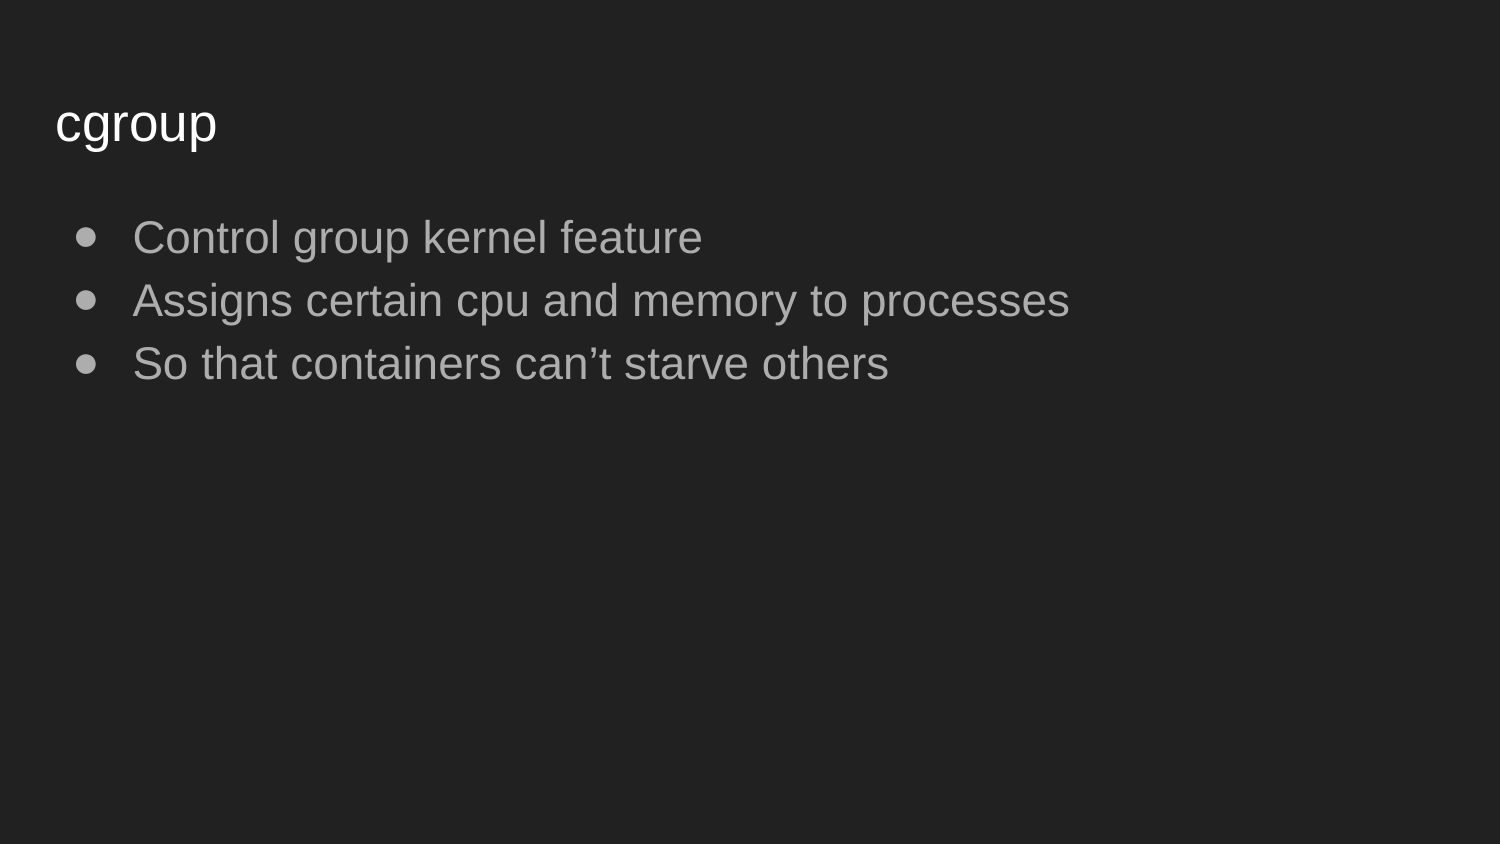

# cgroup
Control group kernel feature
Assigns certain cpu and memory to processes
So that containers can’t starve others